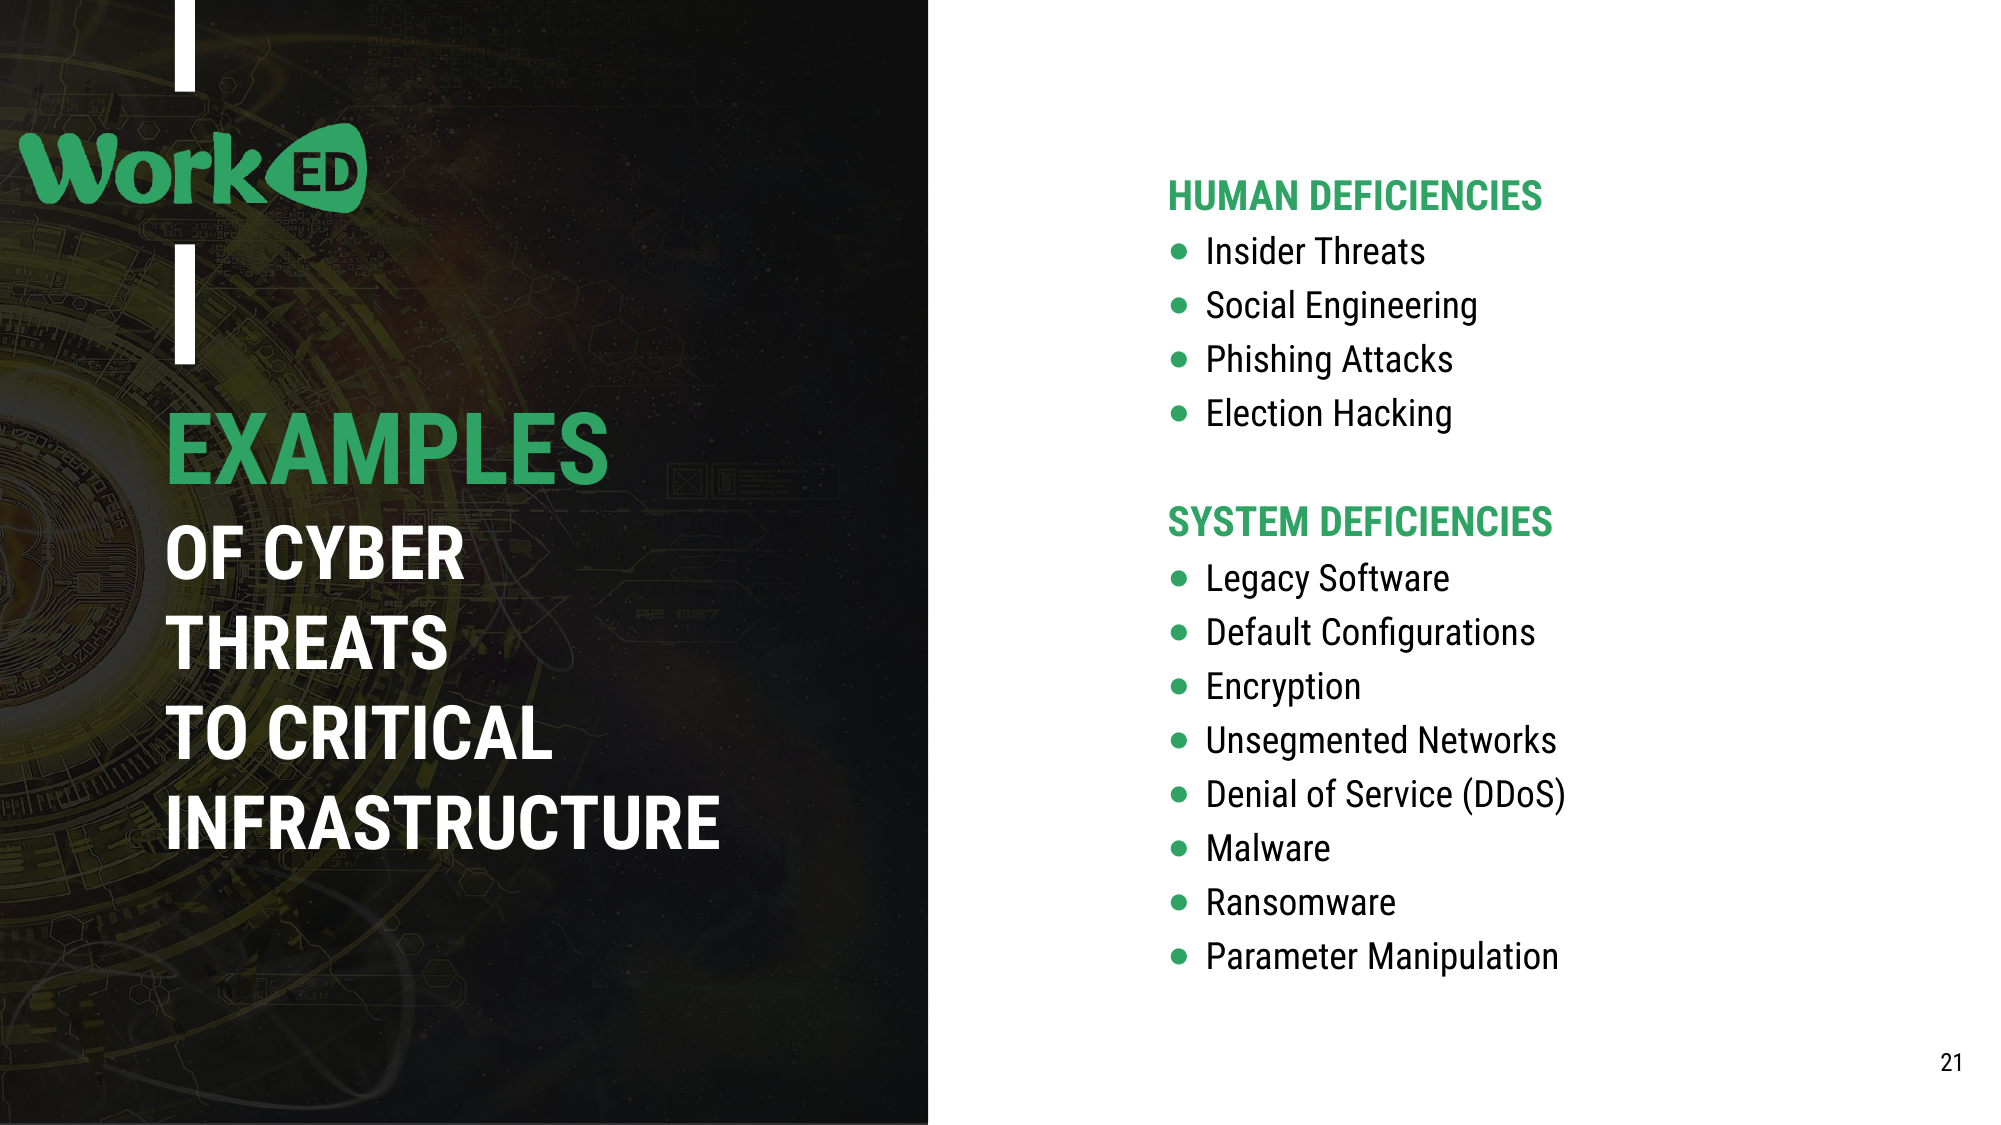

HUMAN DEFICIENCIES
Insider Threats
Social Engineering
Phishing Attacks
Election Hacking

# EXAMPLES OF CYBER THREATS TO CRITICAL INFRASTRUCTURE
SYSTEM DEFICIENCIES
Legacy Software
Default Configurations
Encryption
Unsegmented Networks
Denial of Service (DDoS)
Malware
Ransomware
Parameter Manipulation
21